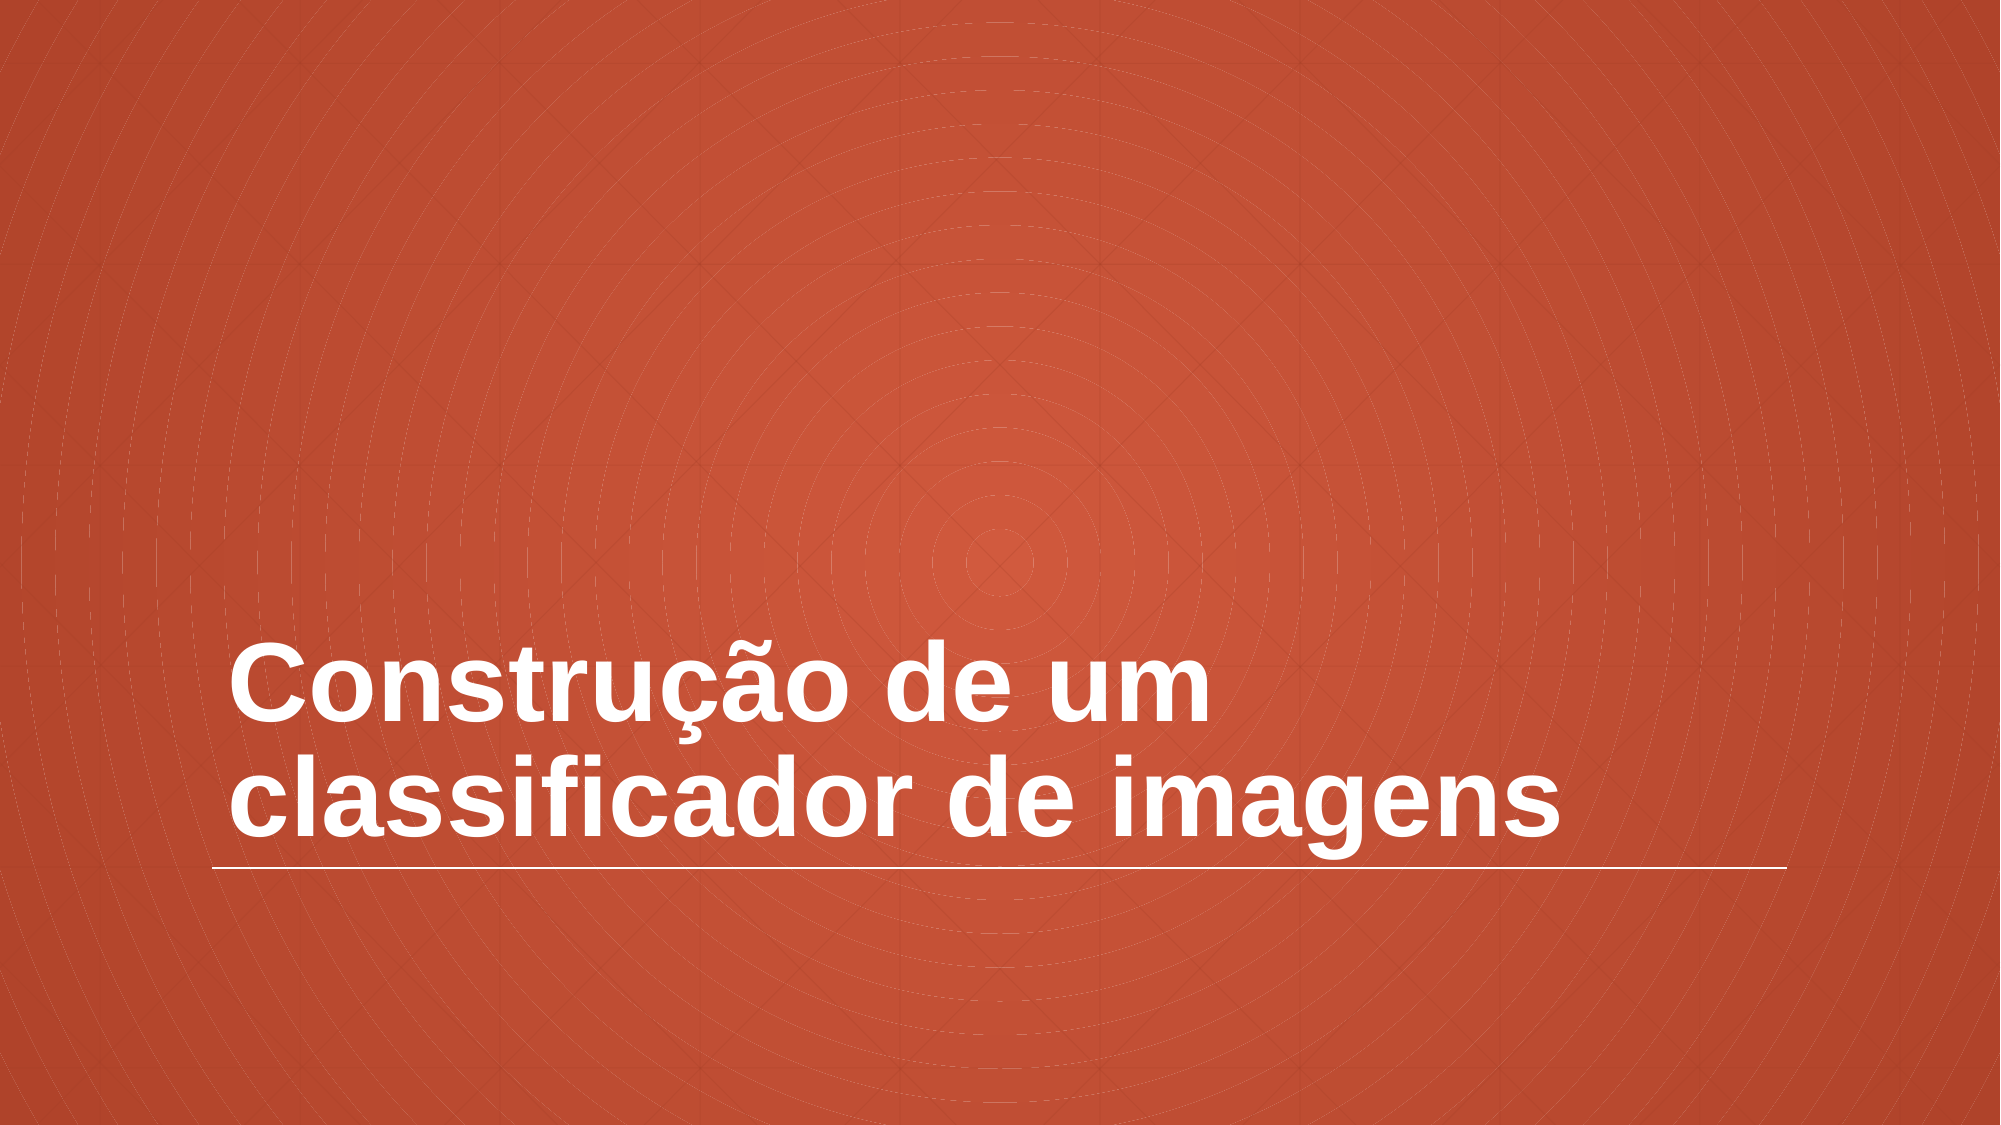

# Construção de um classificador de imagens